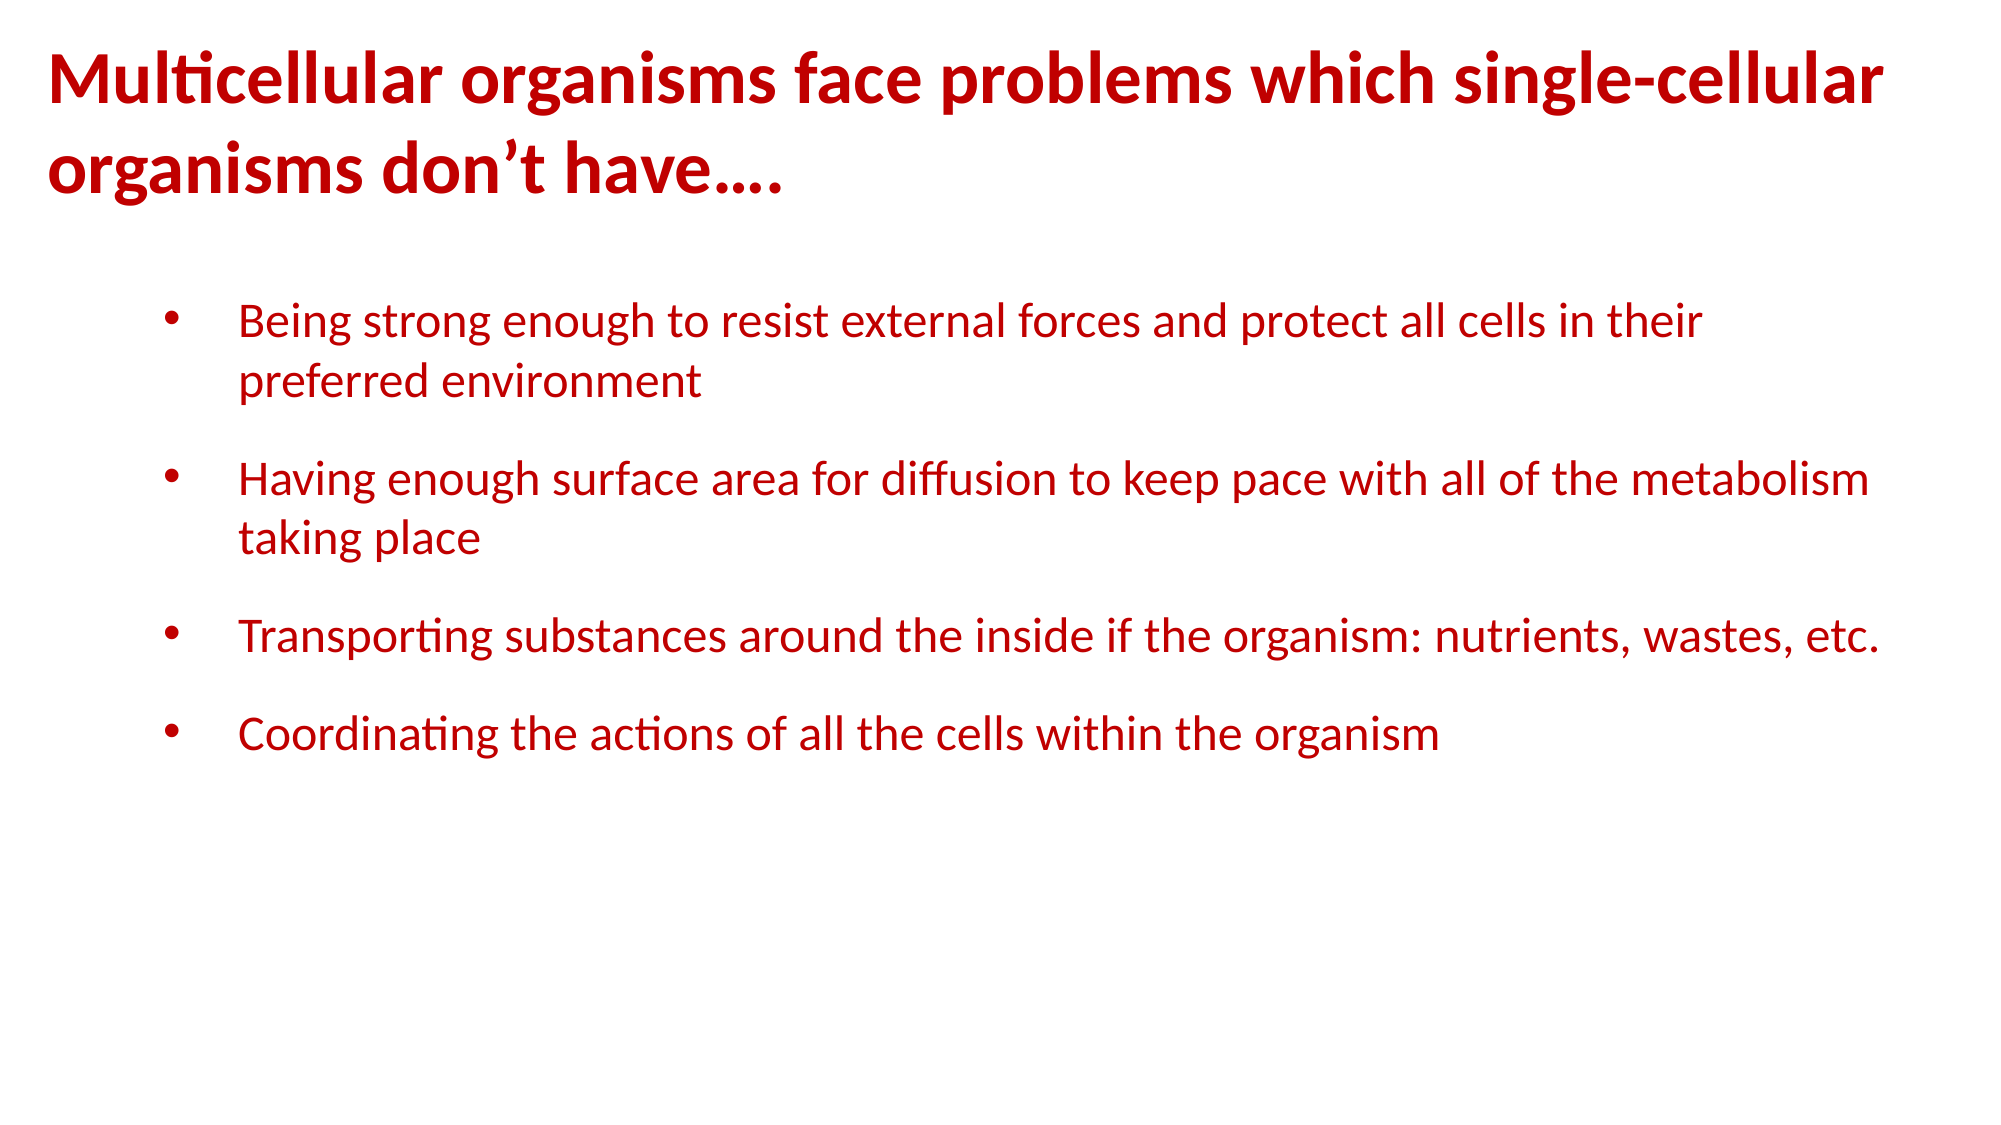

Multicellular organisms face problems which single-cellular organisms don’t have….
Being strong enough to resist external forces and protect all cells in their preferred environment
Having enough surface area for diffusion to keep pace with all of the metabolism taking place
Transporting substances around the inside if the organism: nutrients, wastes, etc.
Coordinating the actions of all the cells within the organism